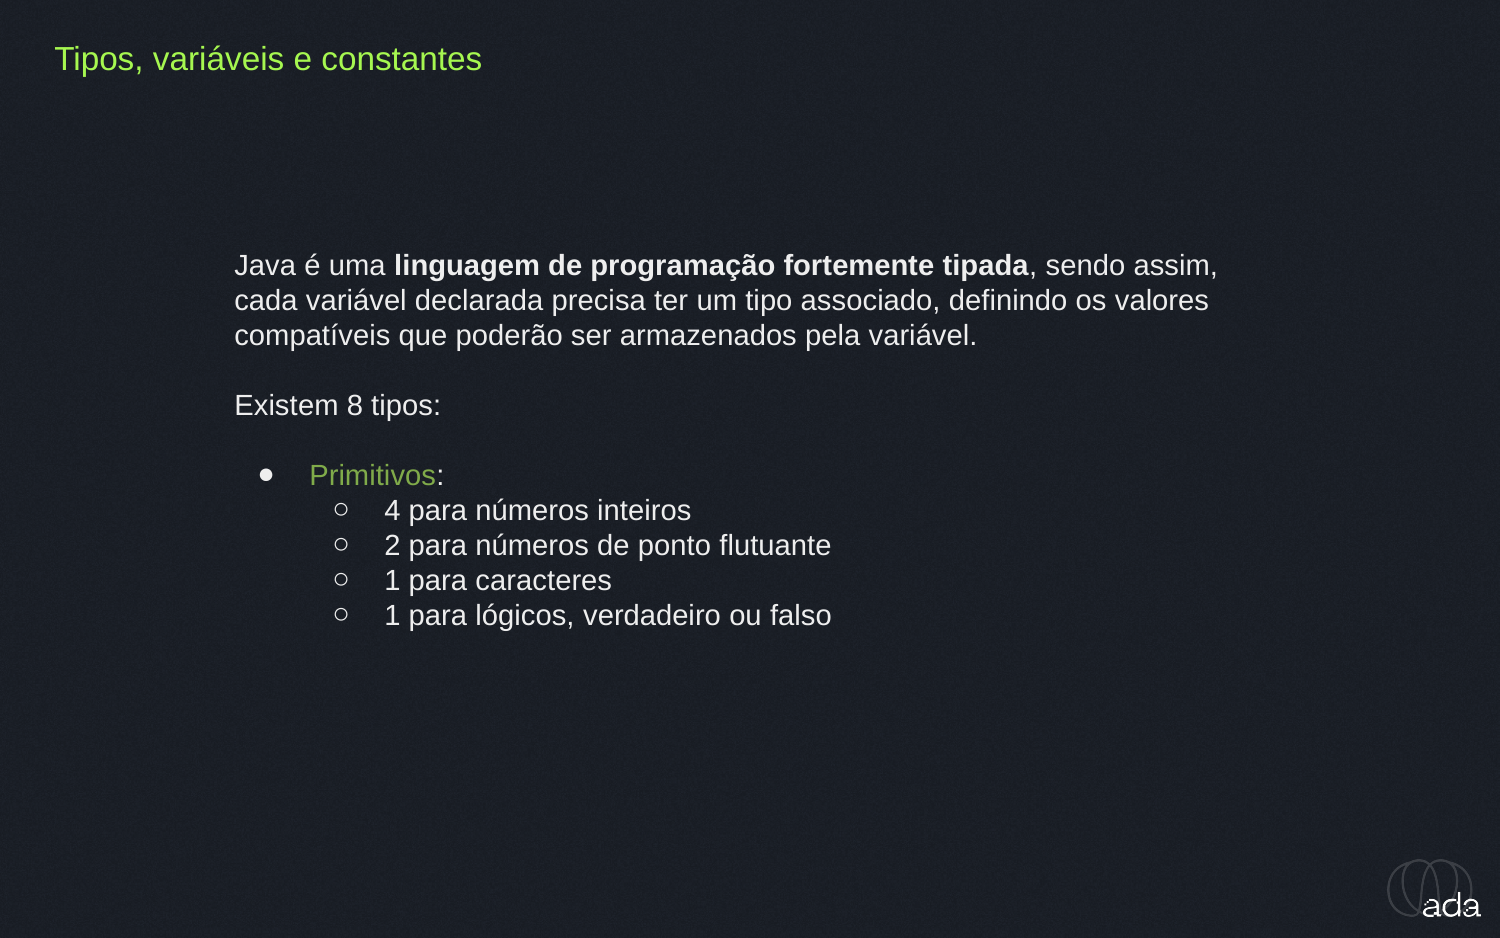

Tipos, variáveis e constantes

Java é uma linguagem de programação fortemente tipada, sendo assim, cada variável declarada precisa ter um tipo associado, definindo os valores compatíveis que poderão ser armazenados pela variável.

Existem 8 tipos:
Primitivos:
4 para números inteiros
2 para números de ponto flutuante
1 para caracteres
1 para lógicos, verdadeiro ou falso